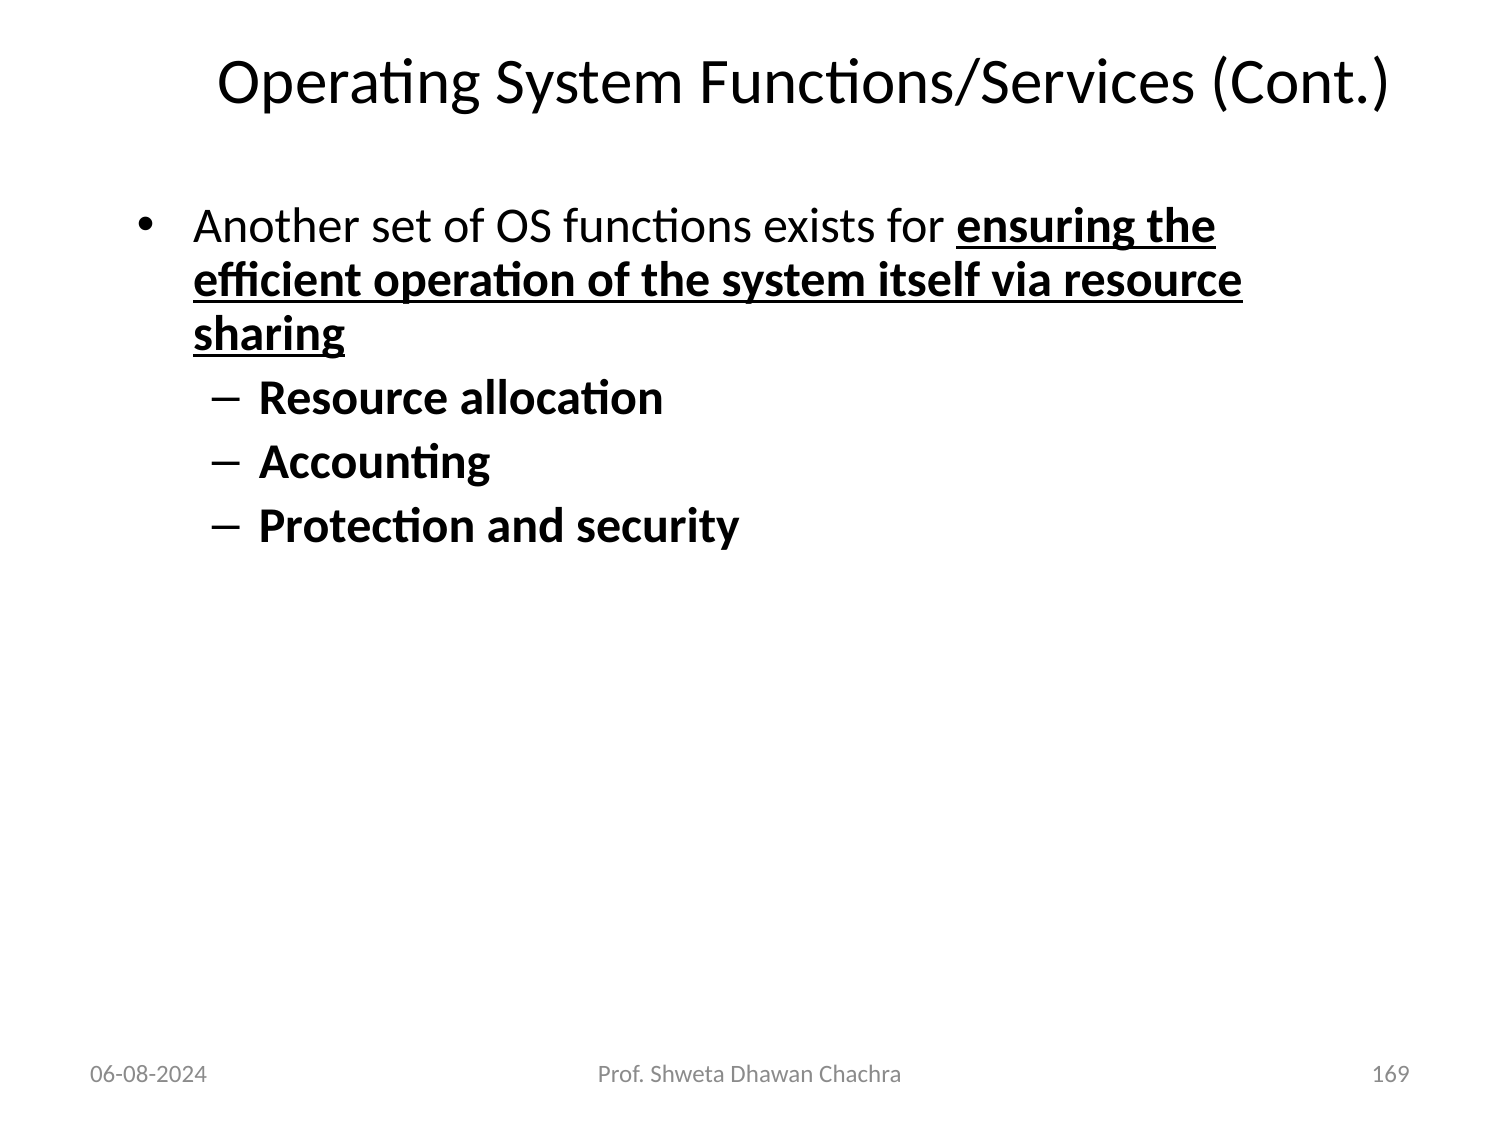

# Operating System Functions/Services (Cont.)
Another set of OS functions exists for ensuring the efficient operation of the system itself via resource sharing
Resource allocation
Accounting
Protection and security
06-08-2024
Prof. Shweta Dhawan Chachra
169